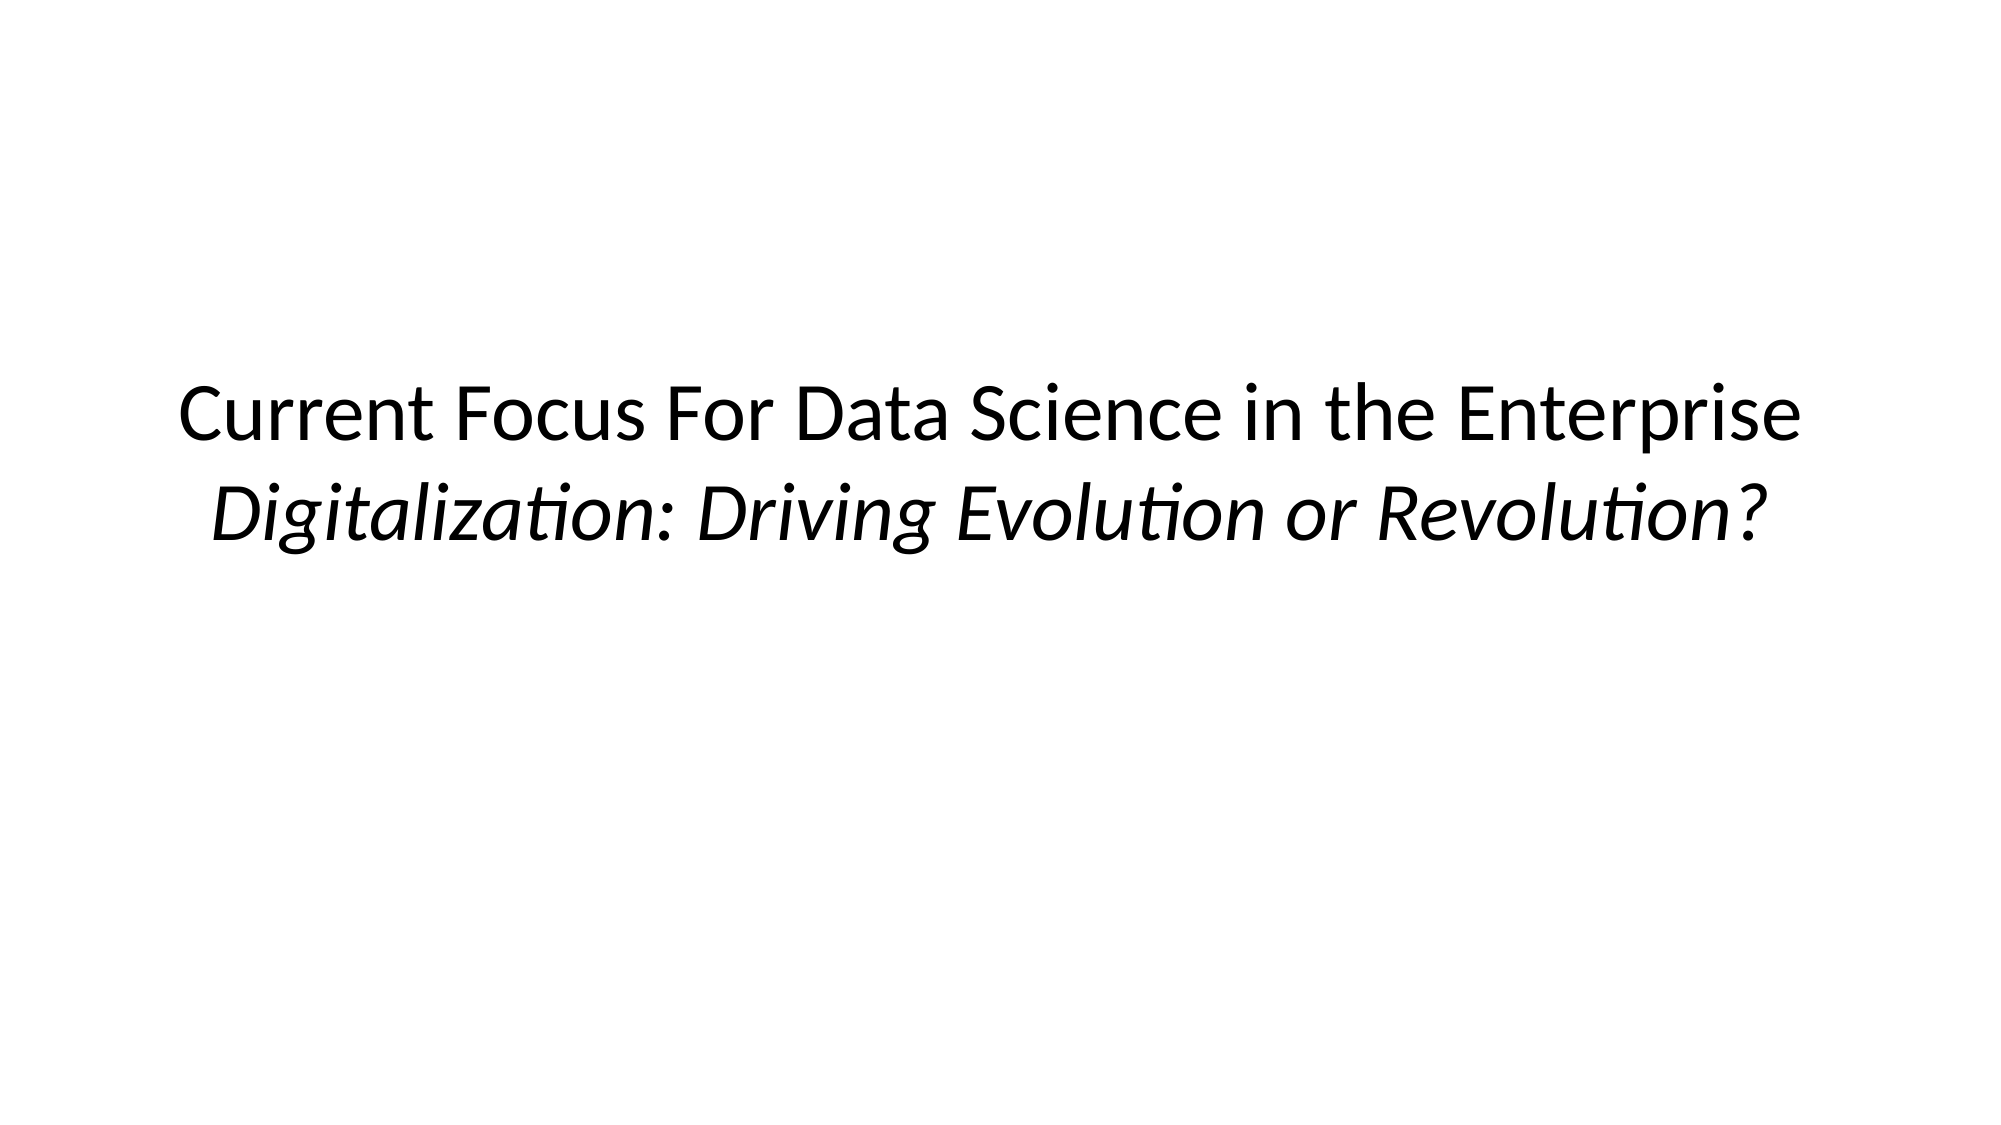

Current Focus For Data Science in the Enterprise
Digitalization: Driving Evolution or Revolution?